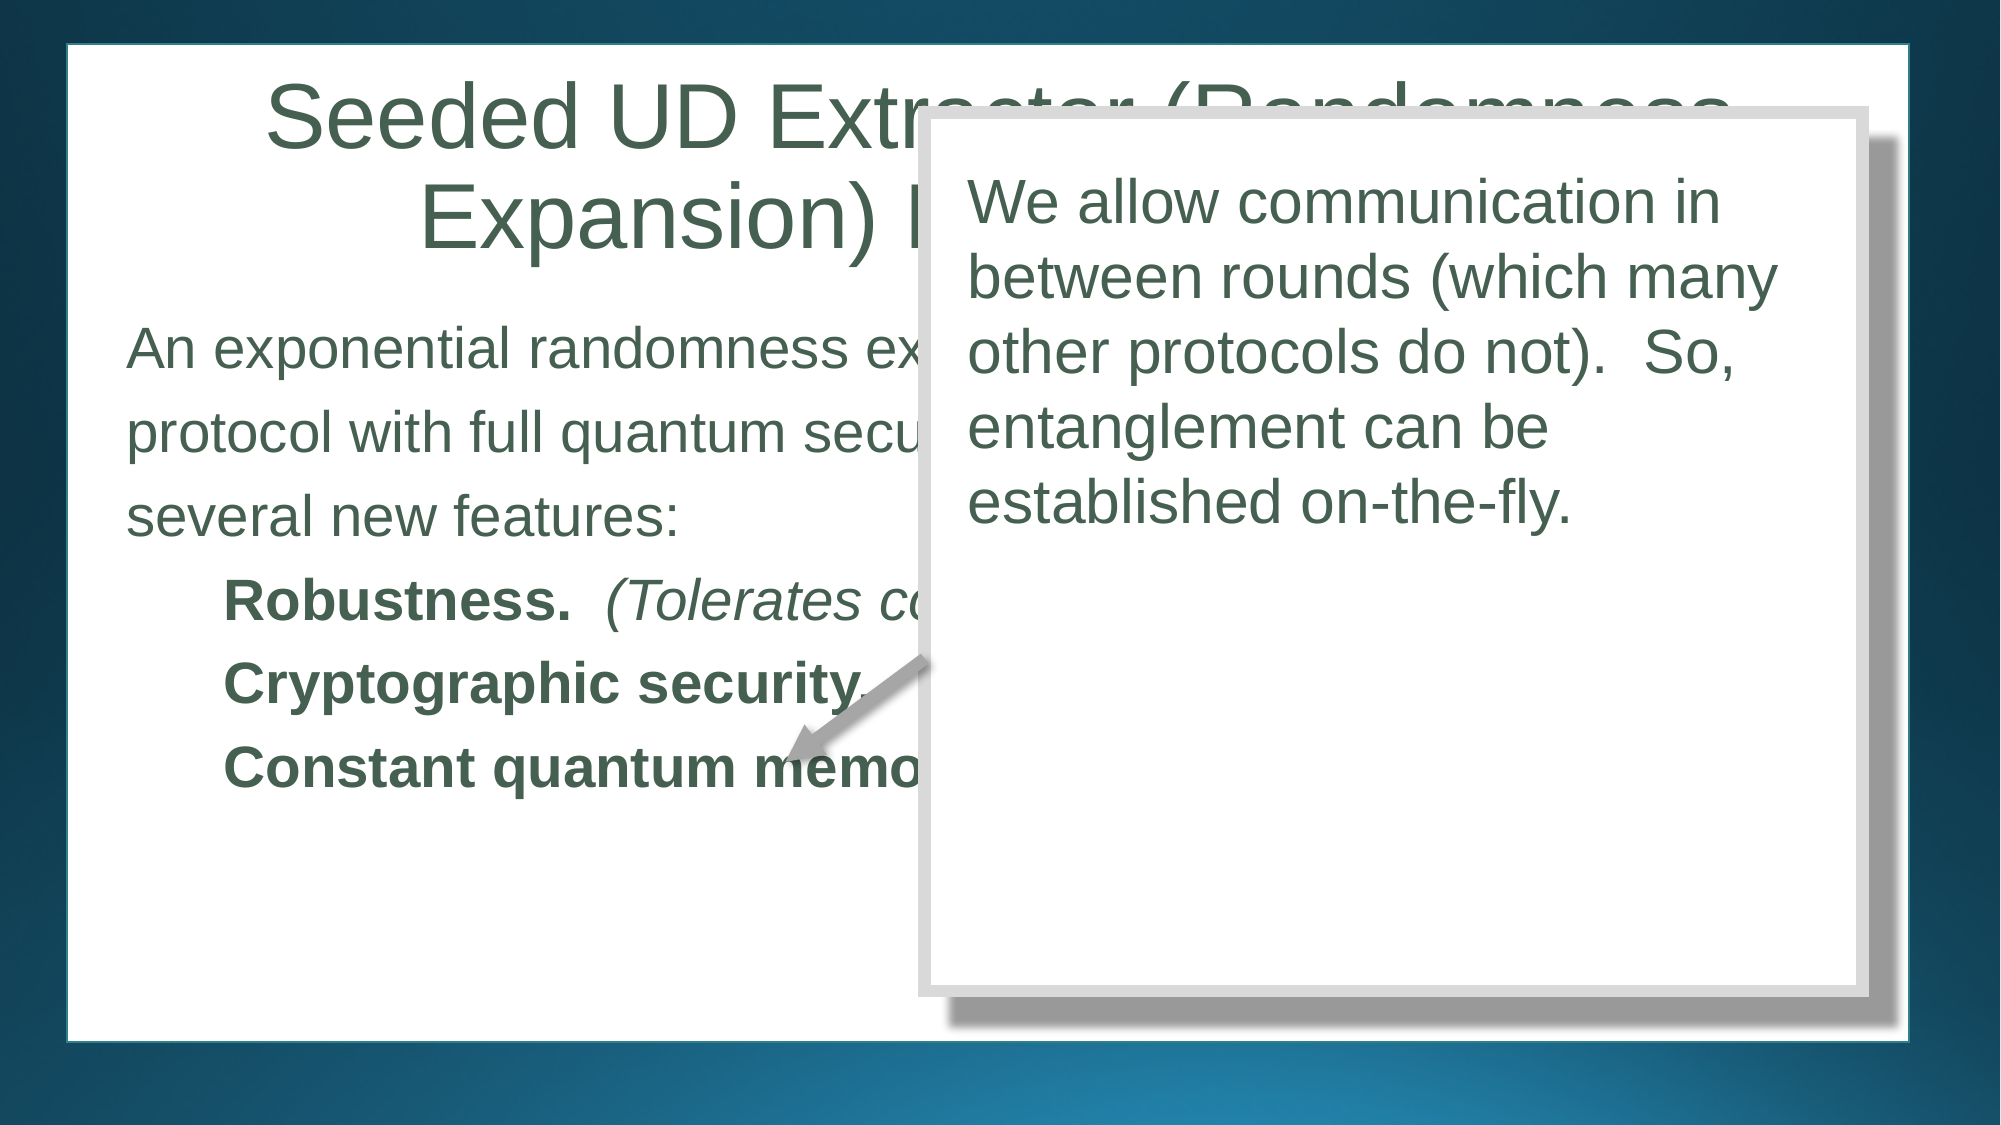

# Seeded UD Extractor (Randomness Expansion) Miller-Shi (2014)

We allow communication in between rounds (which many other protocols do not).  So, entanglement can be established on-the-fly.
0
0
1
0
0
0
0
0
0
0
1
0
0
0
0
0

An exponential randomness expansion
protocol with full quantum security, and
several new features:
      Robustness.  (Tolerates constant noise.)
      Cryptographic security.
      Constant quantum memory. (1 qubit/device.)

1
1
0
1
0
1
1
1
Based on Coudron, Vidick, Yuen (2013)